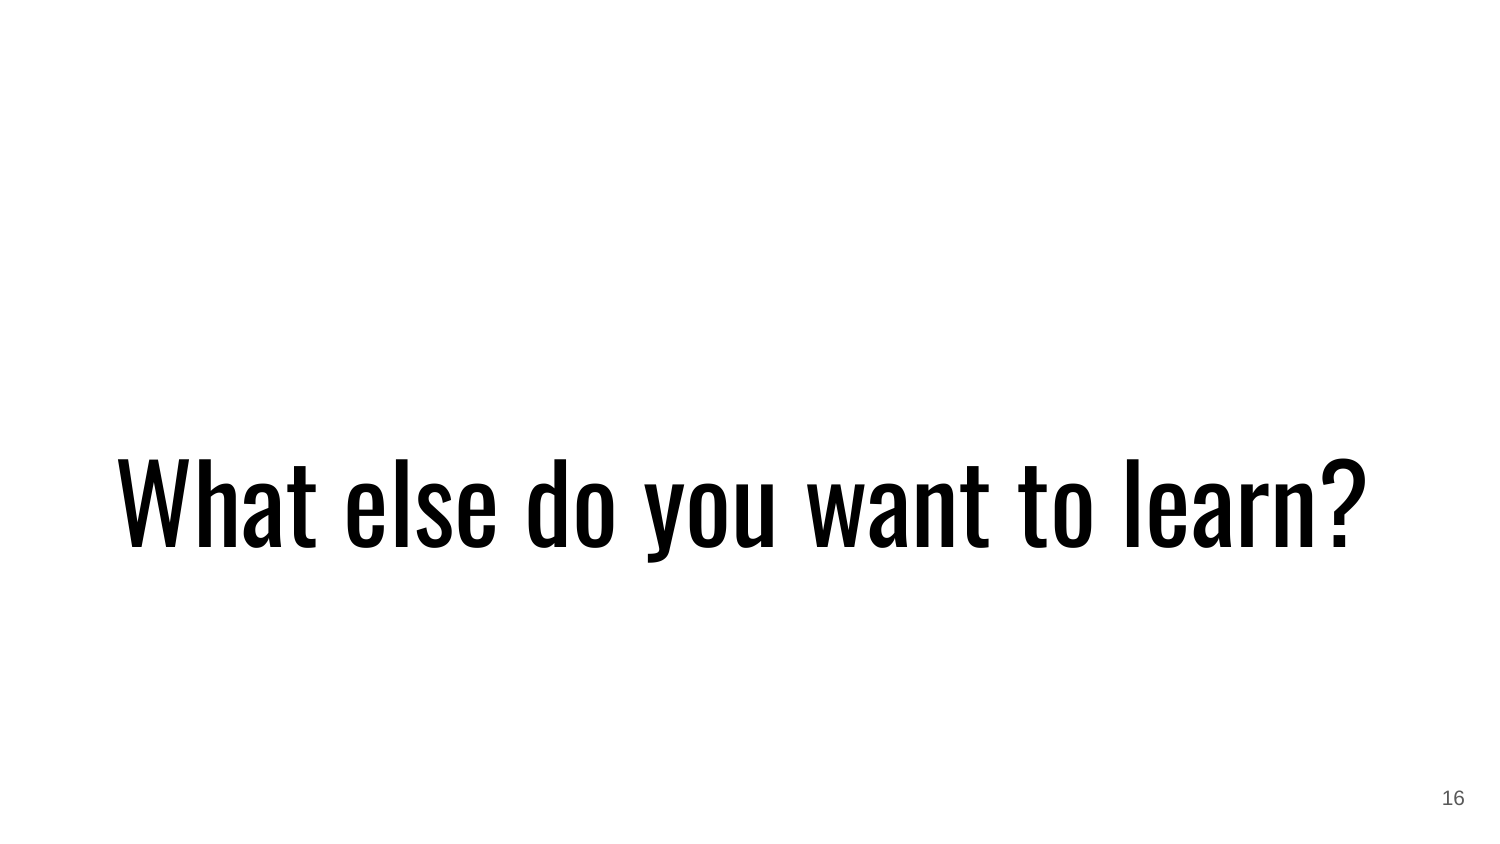

# What else do you want to learn?
16